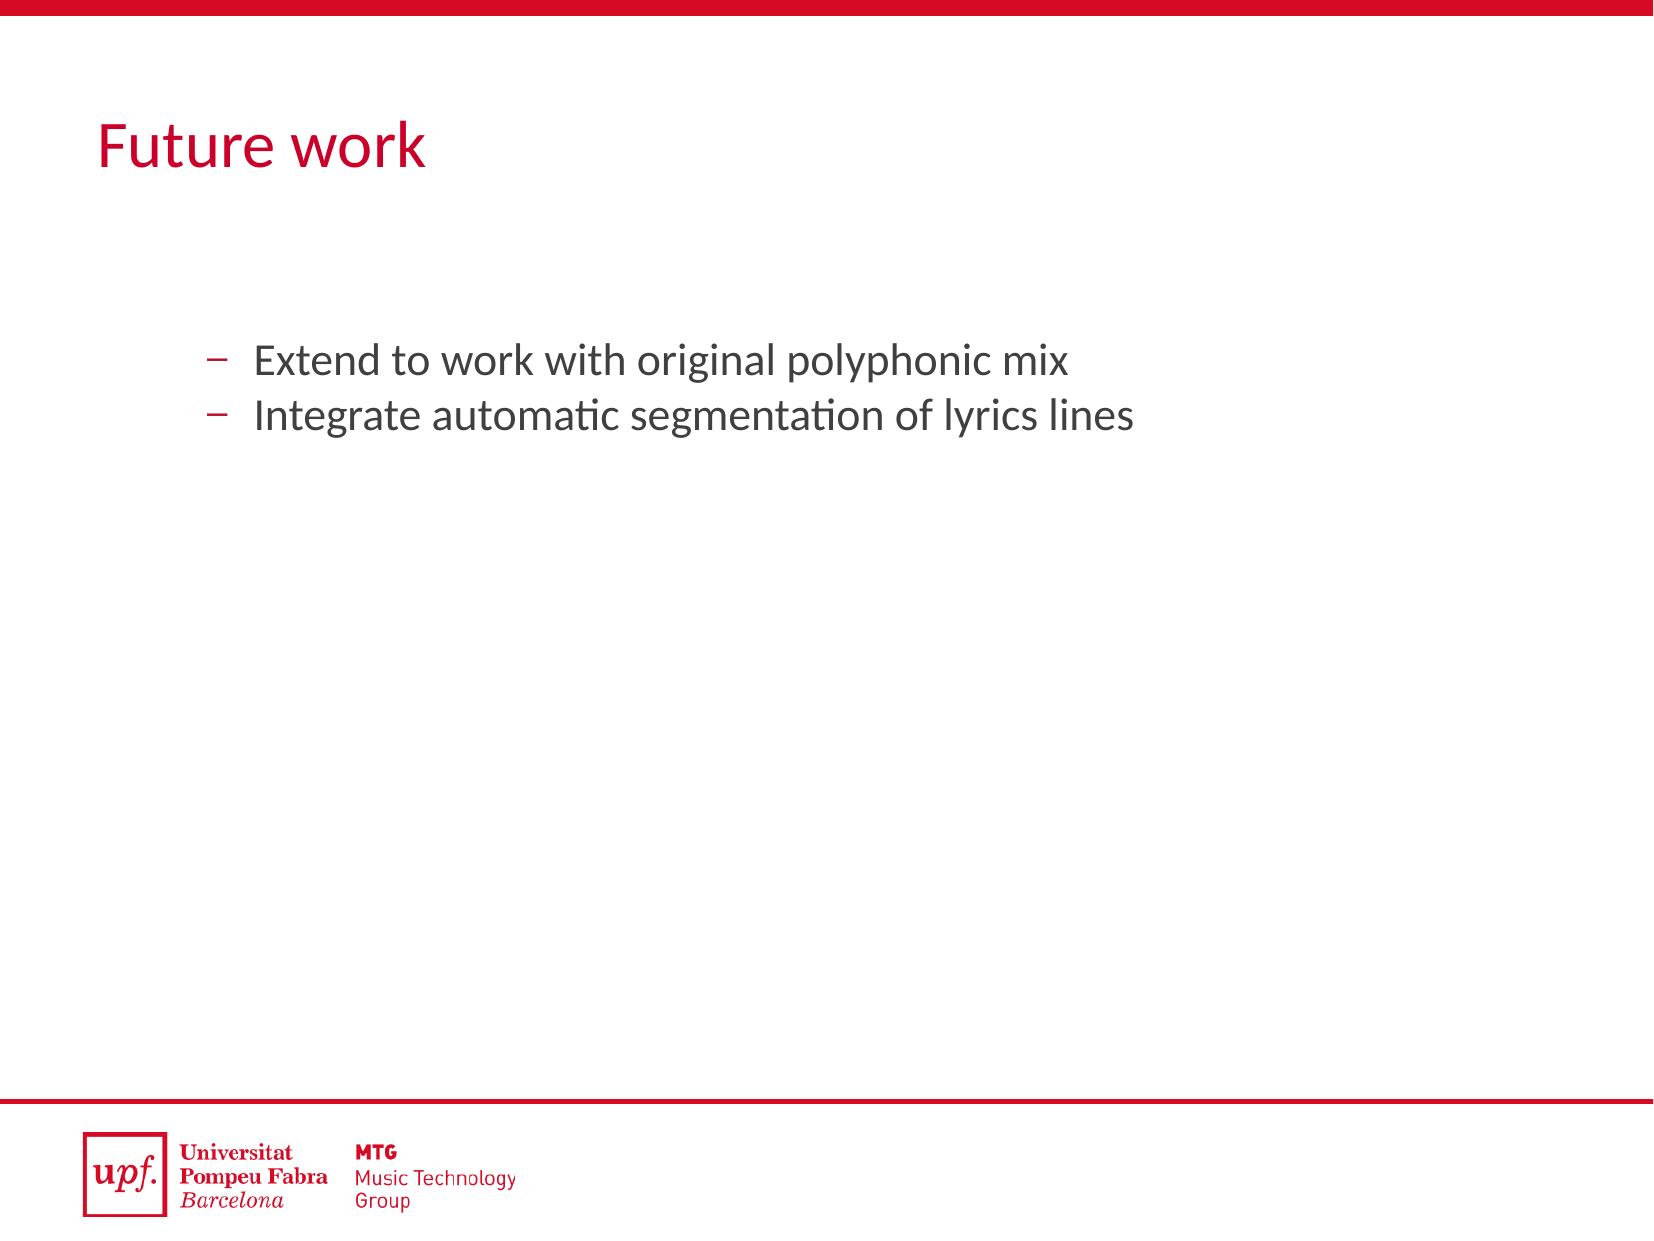

Future work

Extend to work with original polyphonic mix
Integrate automatic segmentation of lyrics lines